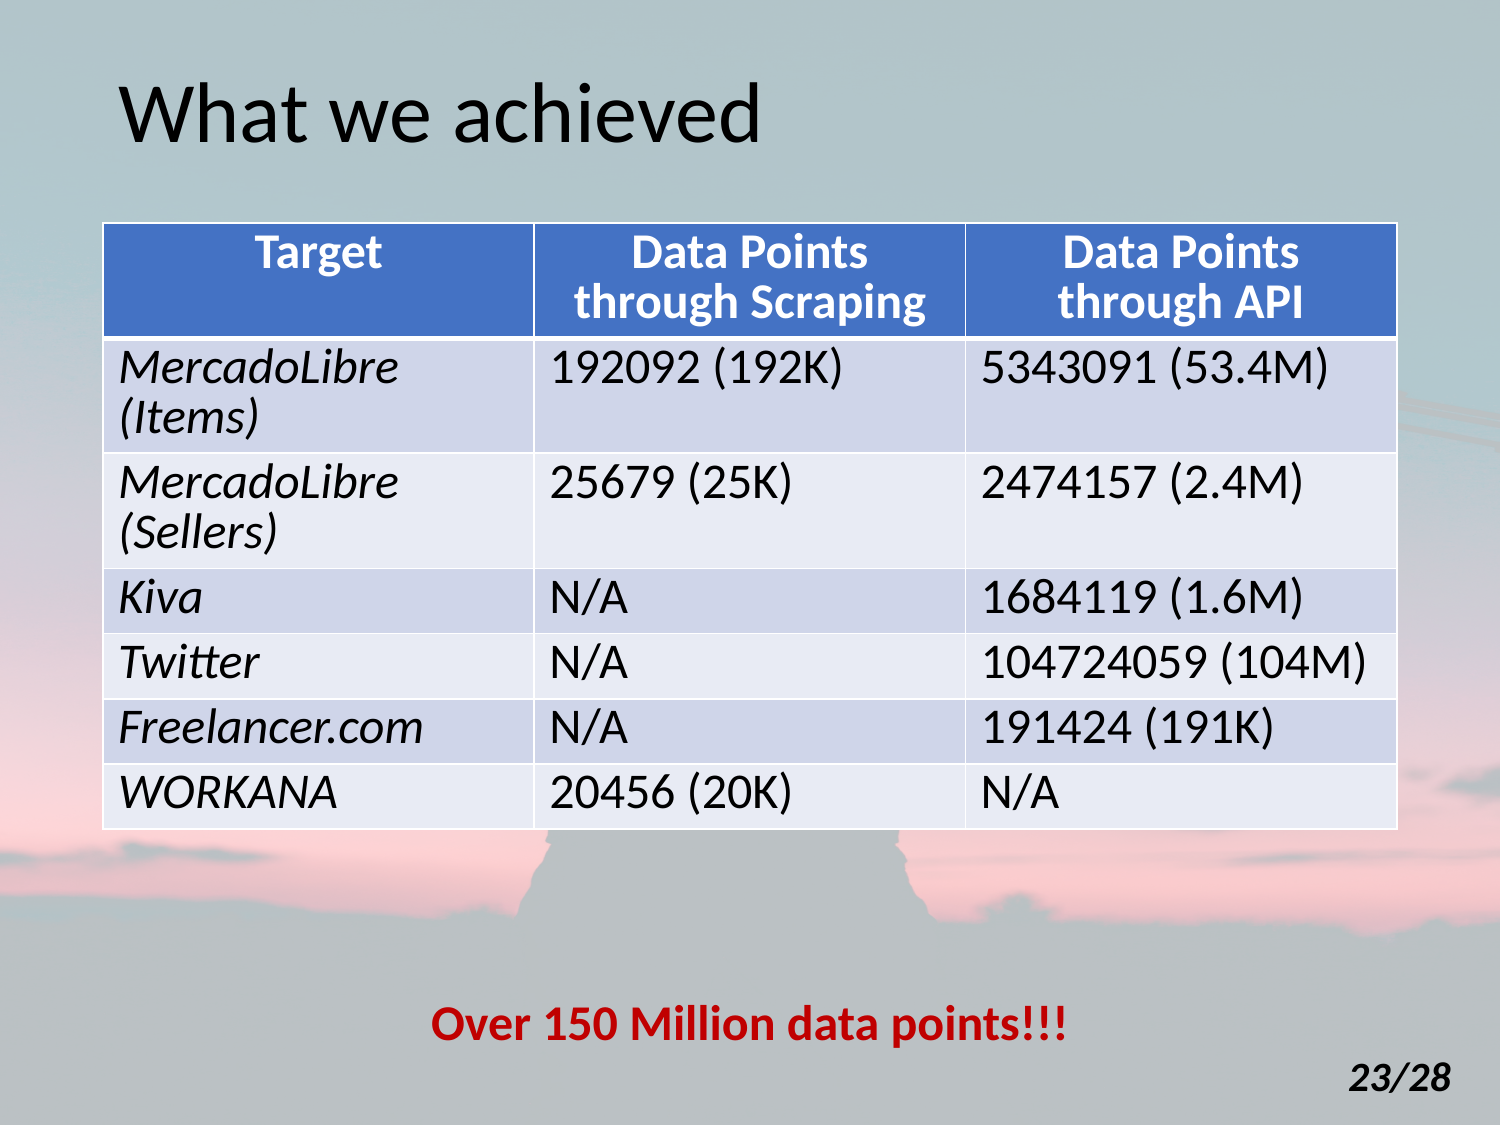

# What we achieved
| Target | Data Points through Scraping | Data Points through API |
| --- | --- | --- |
| MercadoLibre (Items) | 192092 (192K) | 5343091 (53.4M) |
| MercadoLibre (Sellers) | 25679 (25K) | 2474157 (2.4M) |
| Kiva | N/A | 1684119 (1.6M) |
| Twitter | N/A | 104724059 (104M) |
| Freelancer.com | N/A | 191424 (191K) |
| WORKANA | 20456 (20K) | N/A |
Over 150 Million data points!!!
23/28